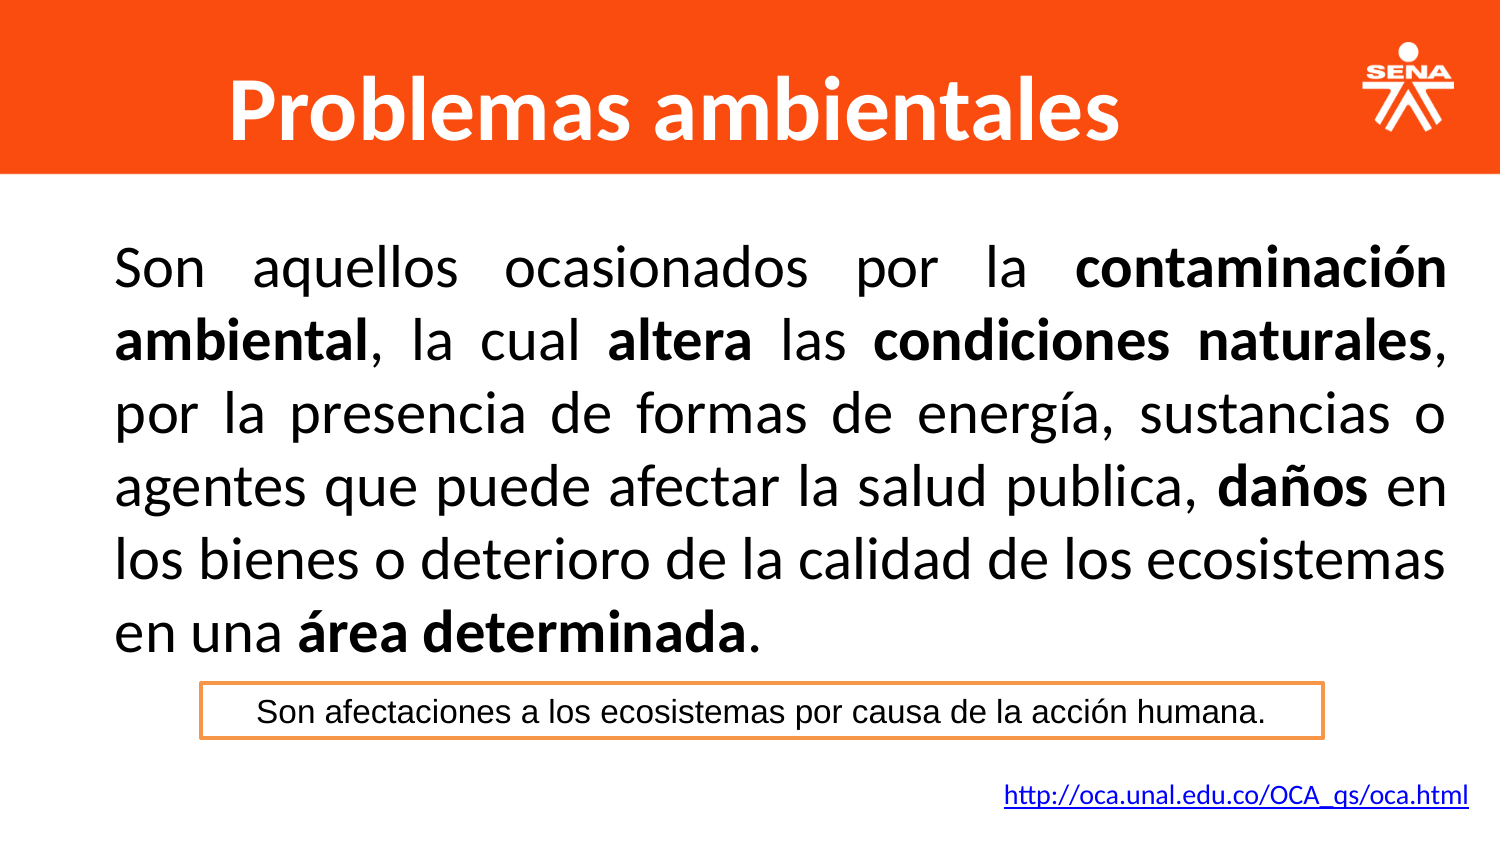

Problemas ambientales
	Son aquellos ocasionados por la contaminación ambiental, la cual altera las condiciones naturales, por la presencia de formas de energía, sustancias o agentes que puede afectar la salud publica, daños en los bienes o deterioro de la calidad de los ecosistemas en una área determinada.
Son afectaciones a los ecosistemas por causa de la acción humana.
http://oca.unal.edu.co/OCA_qs/oca.html